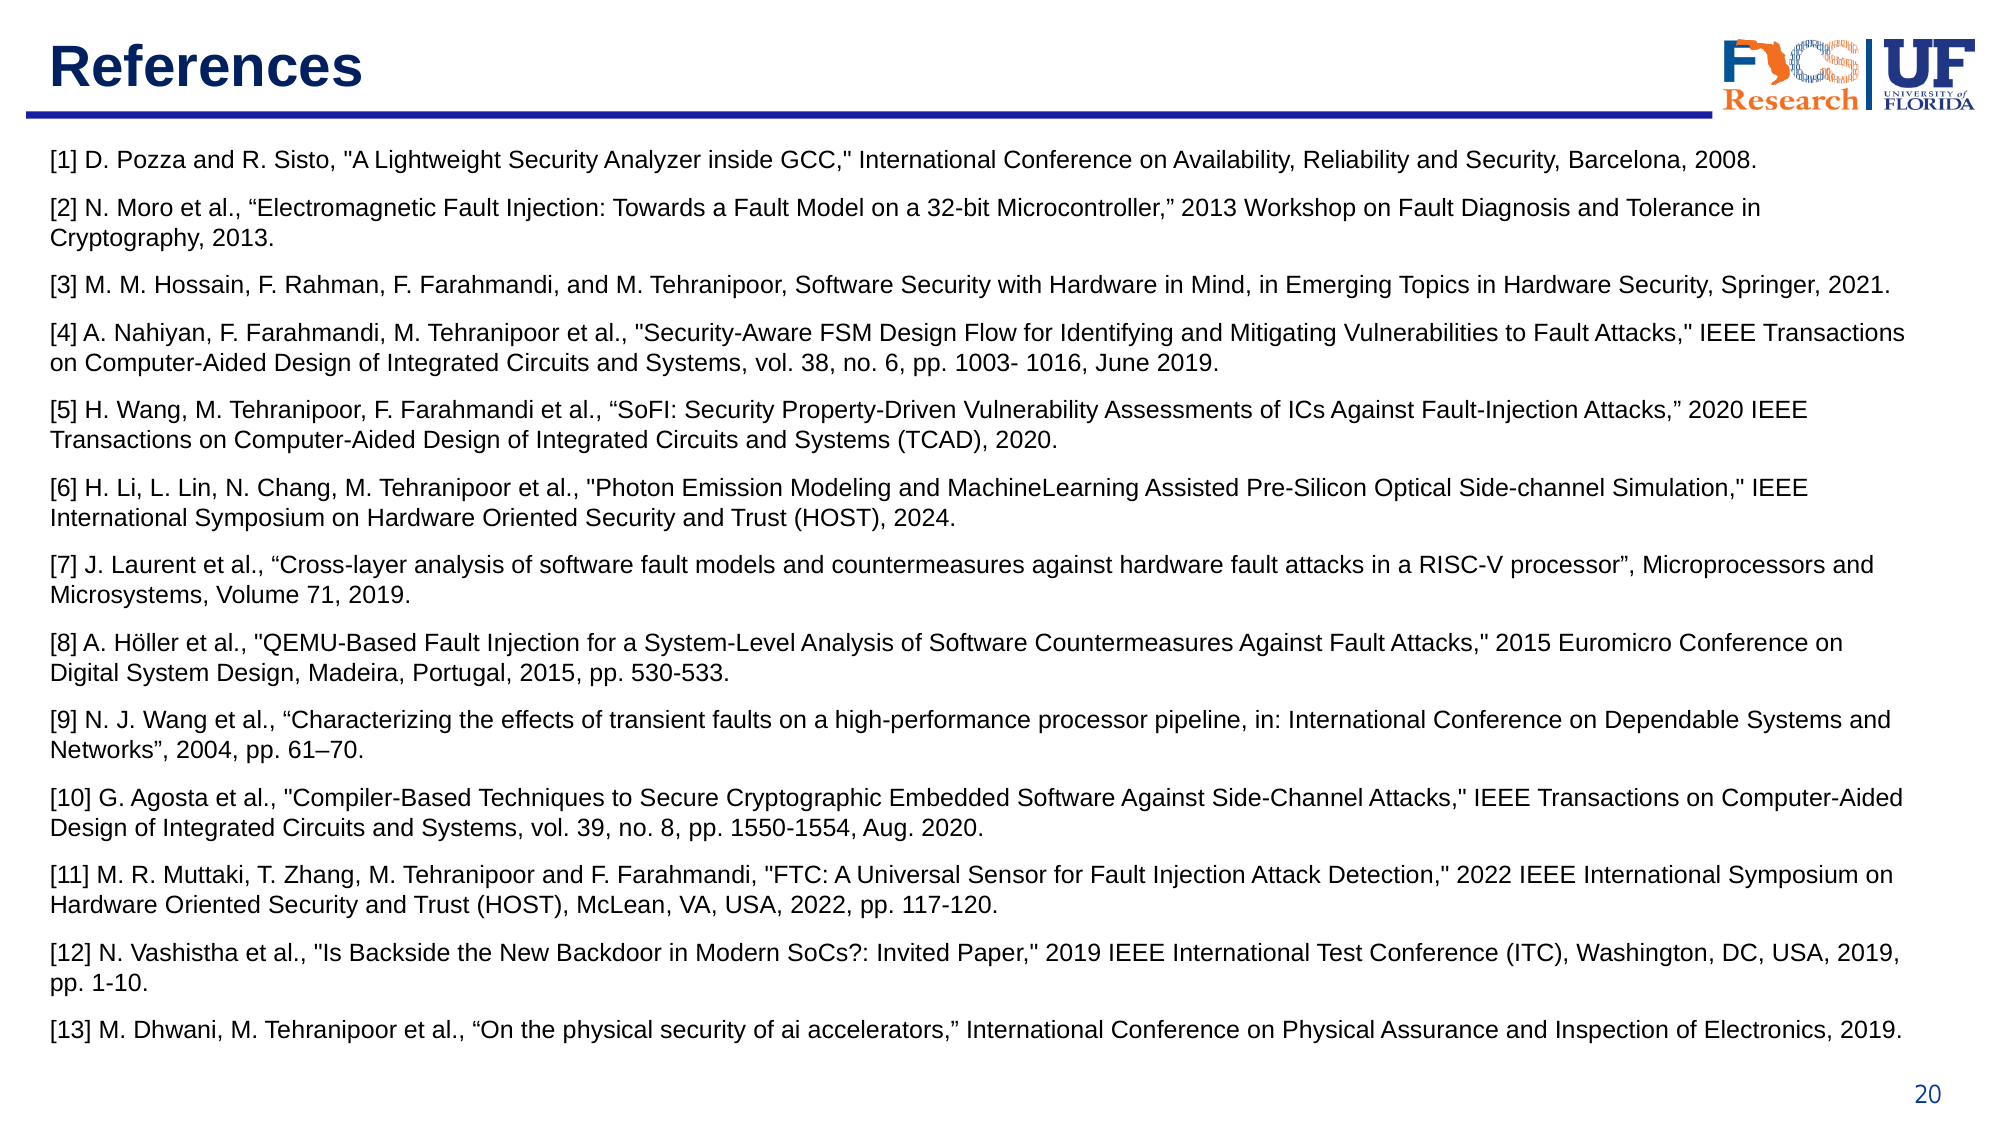

References
[1] D. Pozza and R. Sisto, "A Lightweight Security Analyzer inside GCC," International Conference on Availability, Reliability and Security, Barcelona, 2008.
[2] N. Moro et al., “Electromagnetic Fault Injection: Towards a Fault Model on a 32-bit Microcontroller,” 2013 Workshop on Fault Diagnosis and Tolerance in Cryptography, 2013.
[3] M. M. Hossain, F. Rahman, F. Farahmandi, and M. Tehranipoor, Software Security with Hardware in Mind, in Emerging Topics in Hardware Security, Springer, 2021.
[4] A. Nahiyan, F. Farahmandi, M. Tehranipoor et al., "Security-Aware FSM Design Flow for Identifying and Mitigating Vulnerabilities to Fault Attacks," IEEE Transactions on Computer-Aided Design of Integrated Circuits and Systems, vol. 38, no. 6, pp. 1003- 1016, June 2019.
[5] H. Wang, M. Tehranipoor, F. Farahmandi et al., “SoFI: Security Property-Driven Vulnerability Assessments of ICs Against Fault-Injection Attacks,” 2020 IEEE Transactions on Computer-Aided Design of Integrated Circuits and Systems (TCAD), 2020.
[6] H. Li, L. Lin, N. Chang, M. Tehranipoor et al., "Photon Emission Modeling and MachineLearning Assisted Pre-Silicon Optical Side-channel Simulation," IEEE International Symposium on Hardware Oriented Security and Trust (HOST), 2024.
[7] J. Laurent et al., “Cross-layer analysis of software fault models and countermeasures against hardware fault attacks in a RISC-V processor”, Microprocessors and Microsystems, Volume 71, 2019.
[8] A. Höller et al., "QEMU-Based Fault Injection for a System-Level Analysis of Software Countermeasures Against Fault Attacks," 2015 Euromicro Conference on Digital System Design, Madeira, Portugal, 2015, pp. 530-533.
[9] N. J. Wang et al., “Characterizing the effects of transient faults on a high-performance processor pipeline, in: International Conference on Dependable Systems and Networks”, 2004, pp. 61–70.
[10] G. Agosta et al., "Compiler-Based Techniques to Secure Cryptographic Embedded Software Against Side-Channel Attacks," IEEE Transactions on Computer-Aided Design of Integrated Circuits and Systems, vol. 39, no. 8, pp. 1550-1554, Aug. 2020.
[11] M. R. Muttaki, T. Zhang, M. Tehranipoor and F. Farahmandi, "FTC: A Universal Sensor for Fault Injection Attack Detection," 2022 IEEE International Symposium on Hardware Oriented Security and Trust (HOST), McLean, VA, USA, 2022, pp. 117-120.
[12] N. Vashistha et al., "Is Backside the New Backdoor in Modern SoCs?: Invited Paper," 2019 IEEE International Test Conference (ITC), Washington, DC, USA, 2019, pp. 1-10.
[13] M. Dhwani, M. Tehranipoor et al., “On the physical security of ai accelerators,” International Conference on Physical Assurance and Inspection of Electronics, 2019.
20